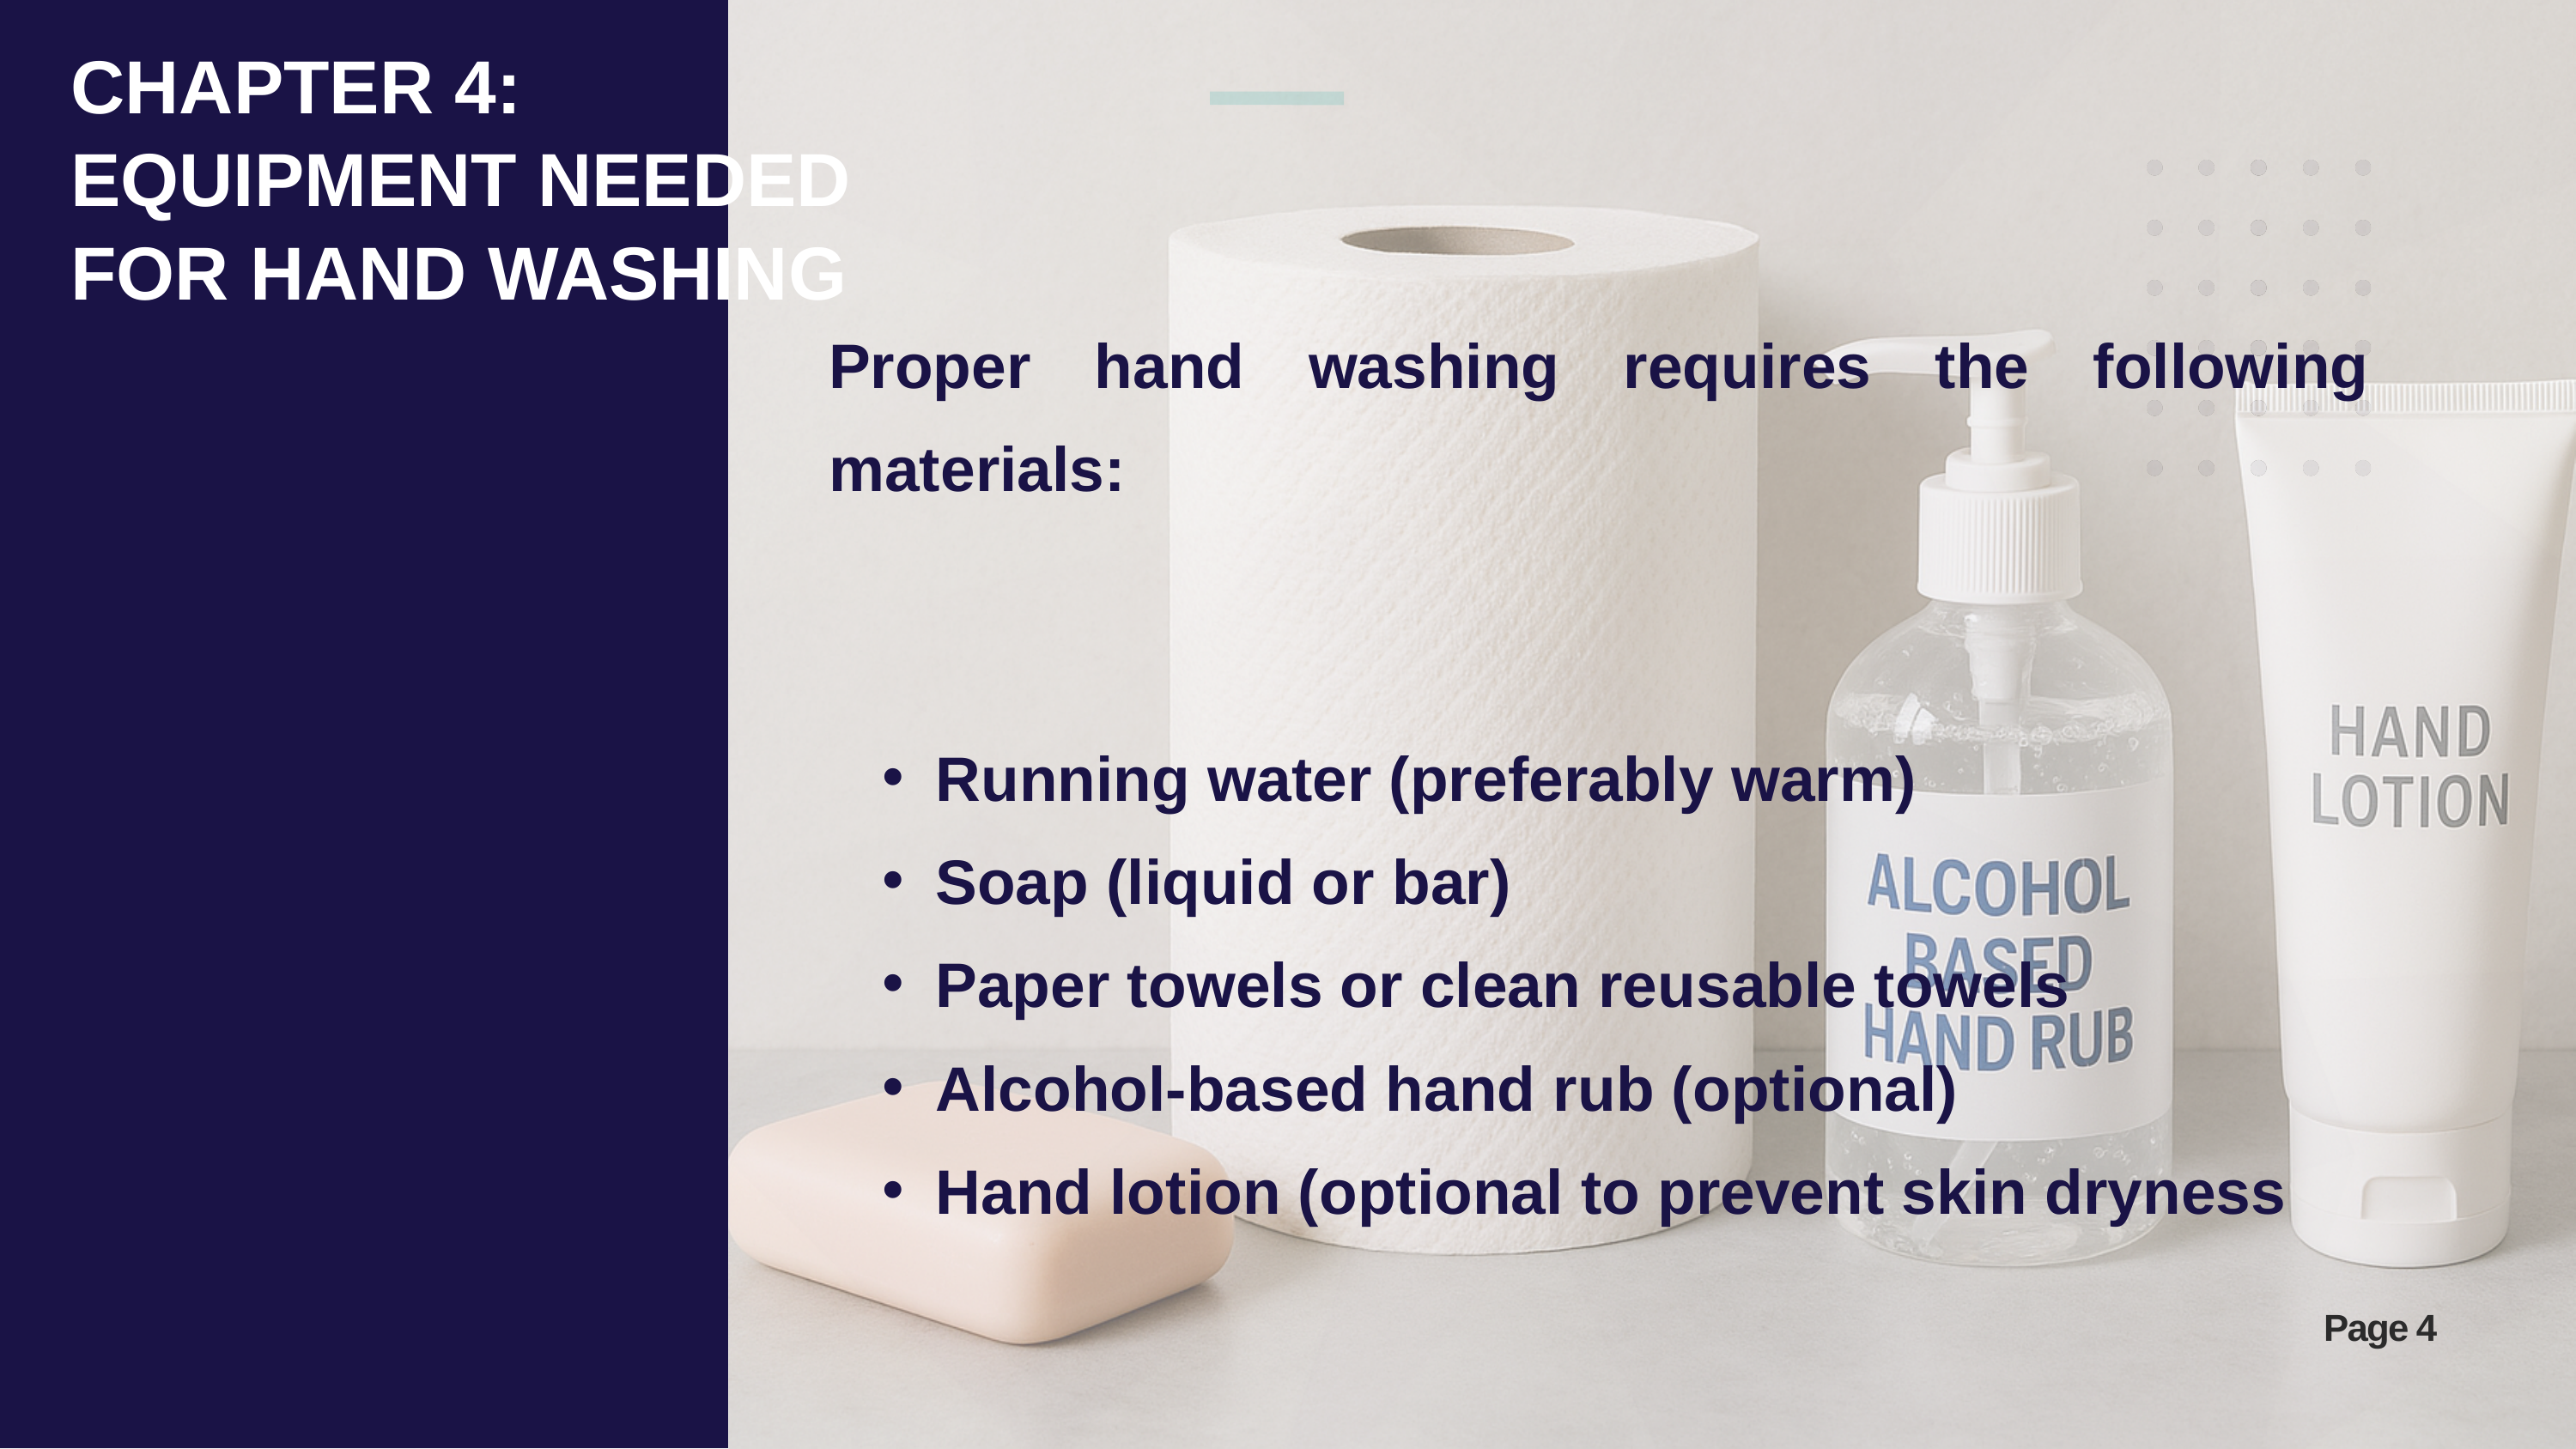

CHAPTER 4:
EQUIPMENT NEEDED FOR HAND WASHING

Proper hand washing requires the following materials:

Running water (preferably warm)
Soap (liquid or bar)
Paper towels or clean reusable towels
Alcohol-based hand rub (optional)
Hand lotion (optional to prevent skin dryness

Page 4